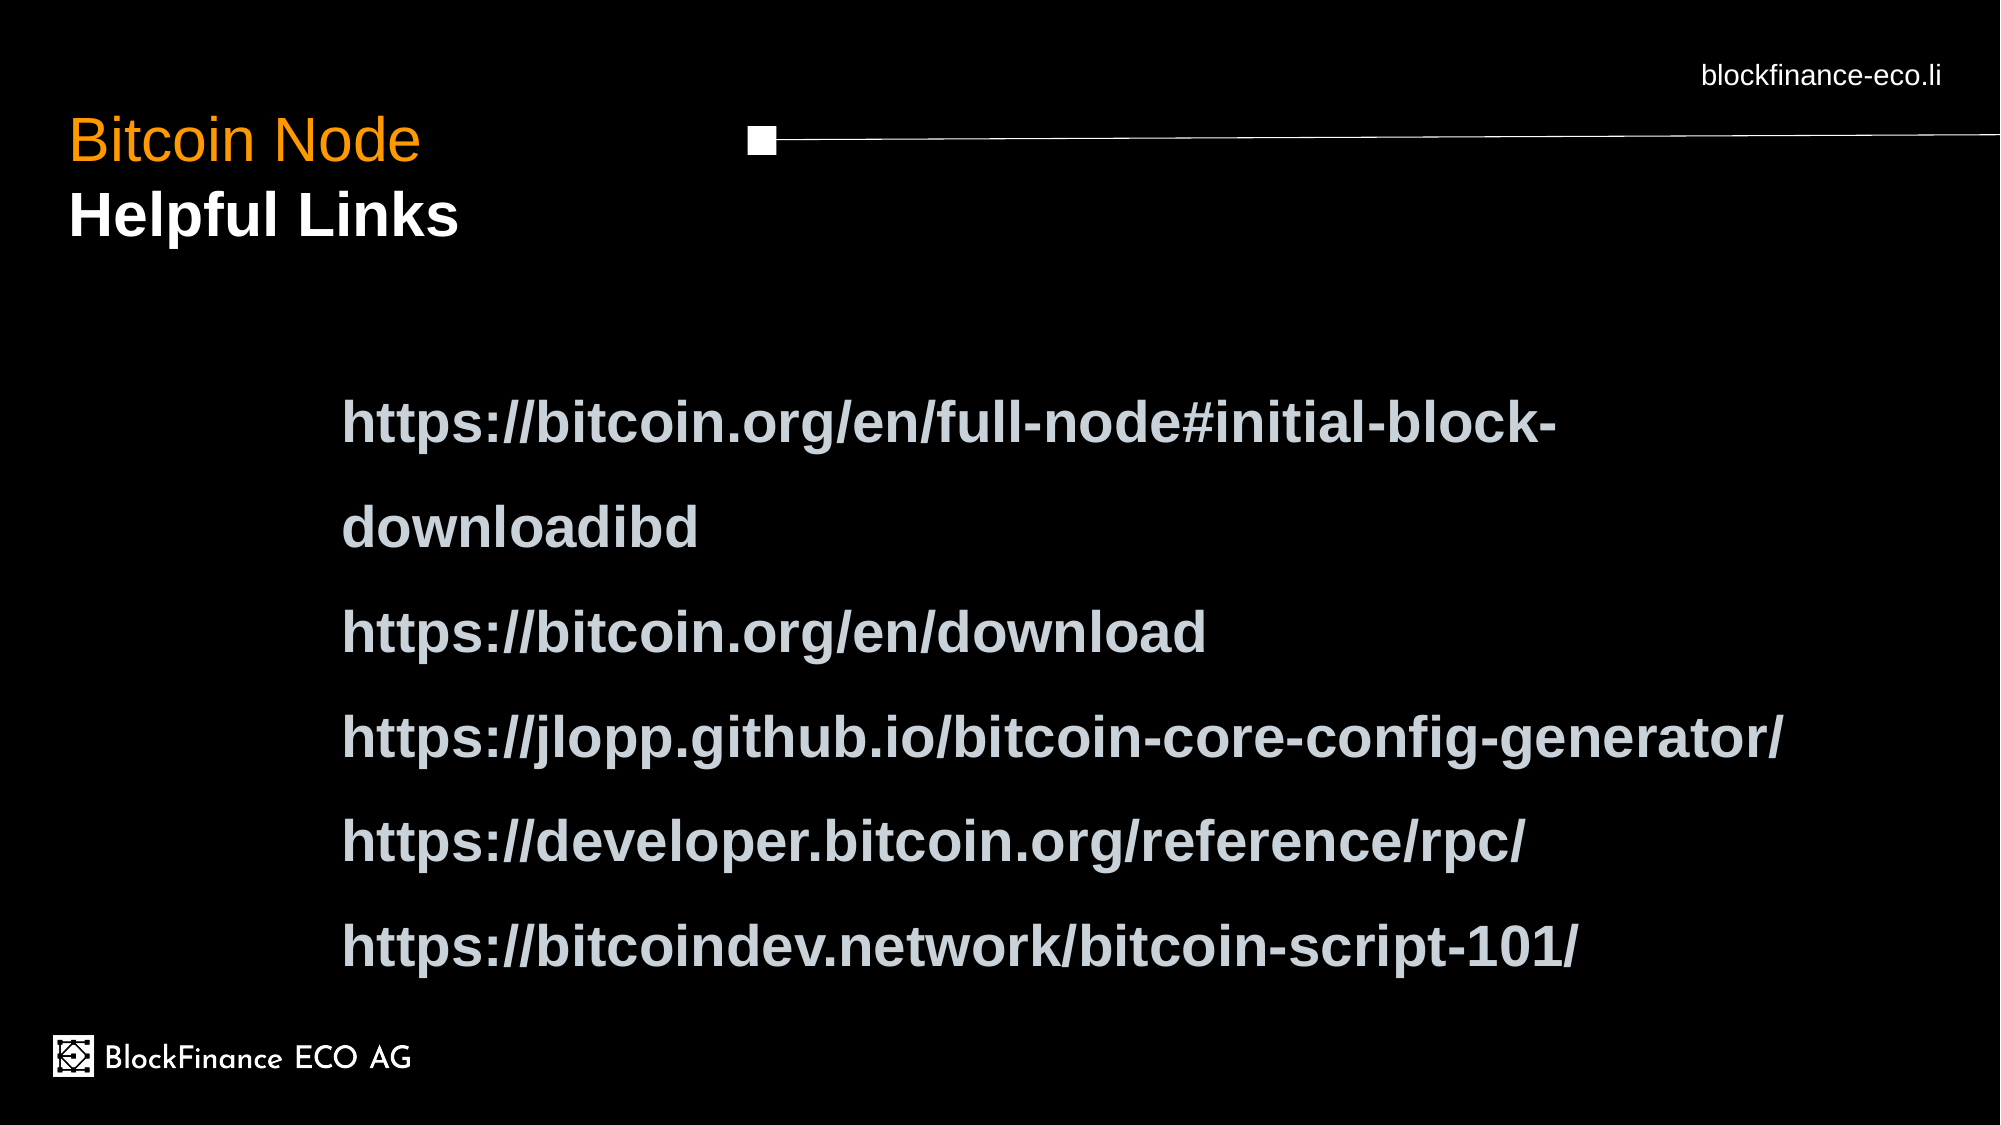

Bitcoin Node
Helpful Links

https://bitcoin.org/en/full-node#initial-block-downloadibd
https://bitcoin.org/en/download
https://jlopp.github.io/bitcoin-core-config-generator/
https://developer.bitcoin.org/reference/rpc/
https://bitcoindev.network/bitcoin-script-101/